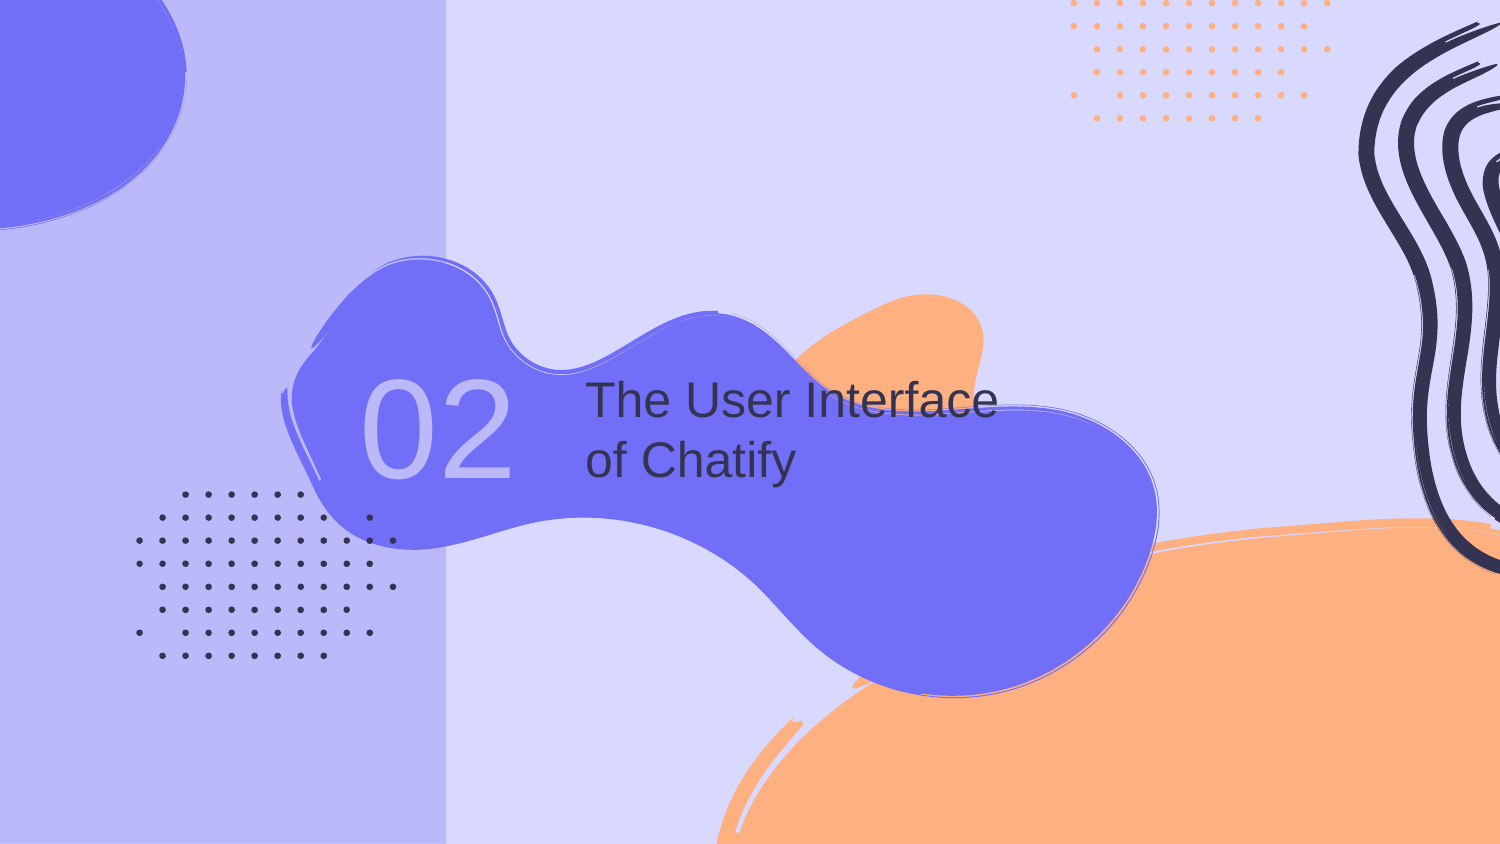

02
# The User Interface
of Chatify